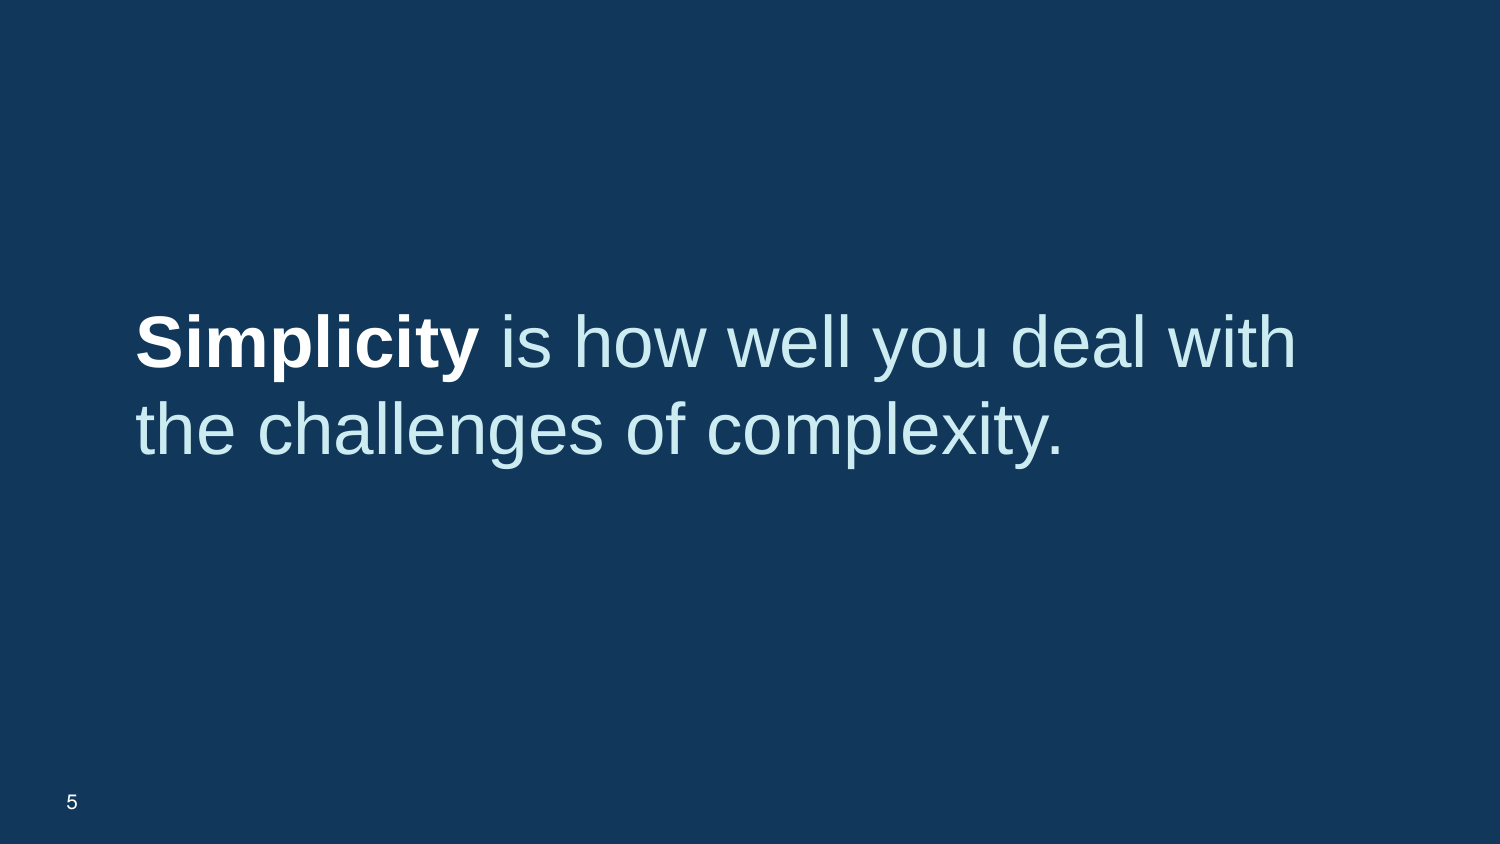

Simplicity
Simplicity is how well you deal with the challenges of complexity.
5